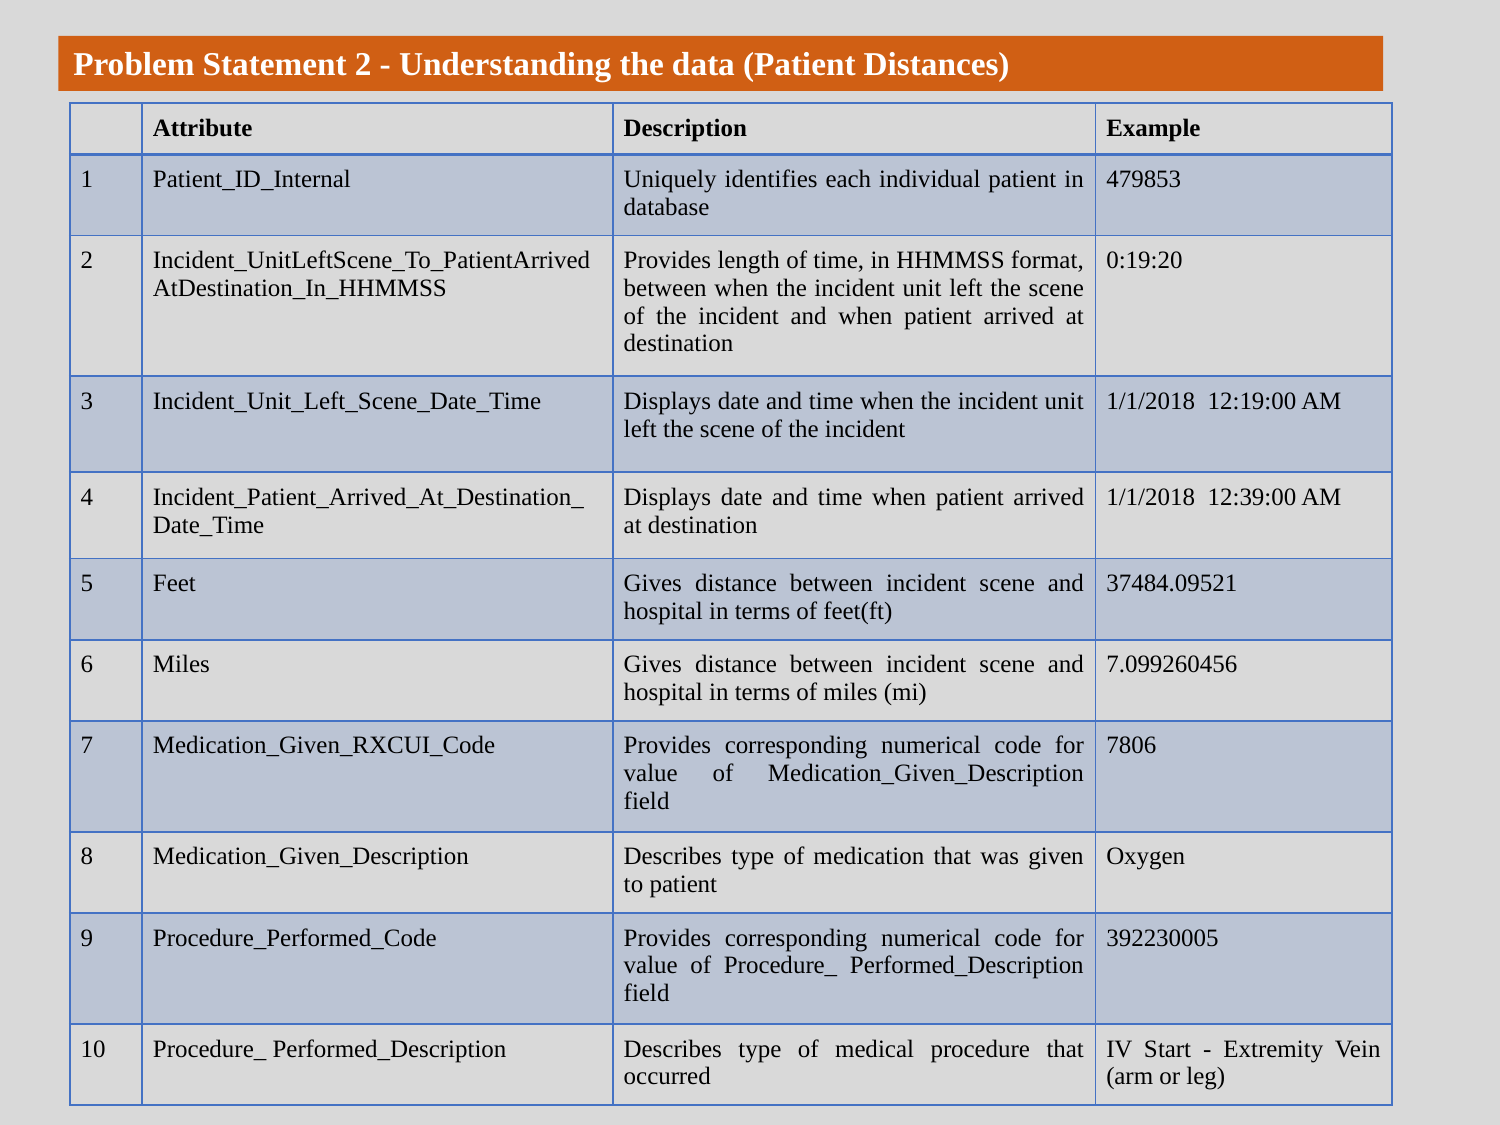

Problem Statement 2 - Understanding the data (Patient Distances)
|  | Attribute | Description | Example |
| --- | --- | --- | --- |
| 1 | Patient\_ID\_Internal | Uniquely identifies each individual patient in database | 479853 |
| 2 | Incident\_UnitLeftScene\_To\_PatientArrivedAtDestination\_In\_HHMMSS | Provides length of time, in HHMMSS format, between when the incident unit left the scene of the incident and when patient arrived at destination | 0:19:20 |
| 3 | Incident\_Unit\_Left\_Scene\_Date\_Time | Displays date and time when the incident unit left the scene of the incident | 1/1/2018  12:19:00 AM |
| 4 | Incident\_Patient\_Arrived\_At\_Destination\_Date\_Time | Displays date and time when patient arrived at destination | 1/1/2018  12:39:00 AM |
| 5 | Feet | Gives distance between incident scene and hospital in terms of feet(ft) | 37484.09521 |
| 6 | Miles | Gives distance between incident scene and hospital in terms of miles (mi) | 7.099260456 |
| 7 | Medication\_Given\_RXCUI\_Code | Provides corresponding numerical code for value of Medication\_Given\_Description field | 7806 |
| 8 | Medication\_Given\_Description | Describes type of medication that was given to patient | Oxygen |
| 9 | Procedure\_Performed\_Code | Provides corresponding numerical code for value of Procedure\_ Performed\_Description field | 392230005 |
| 10 | Procedure\_ Performed\_Description | Describes type of medical procedure that occurred | IV Start - Extremity Vein (arm or leg) |